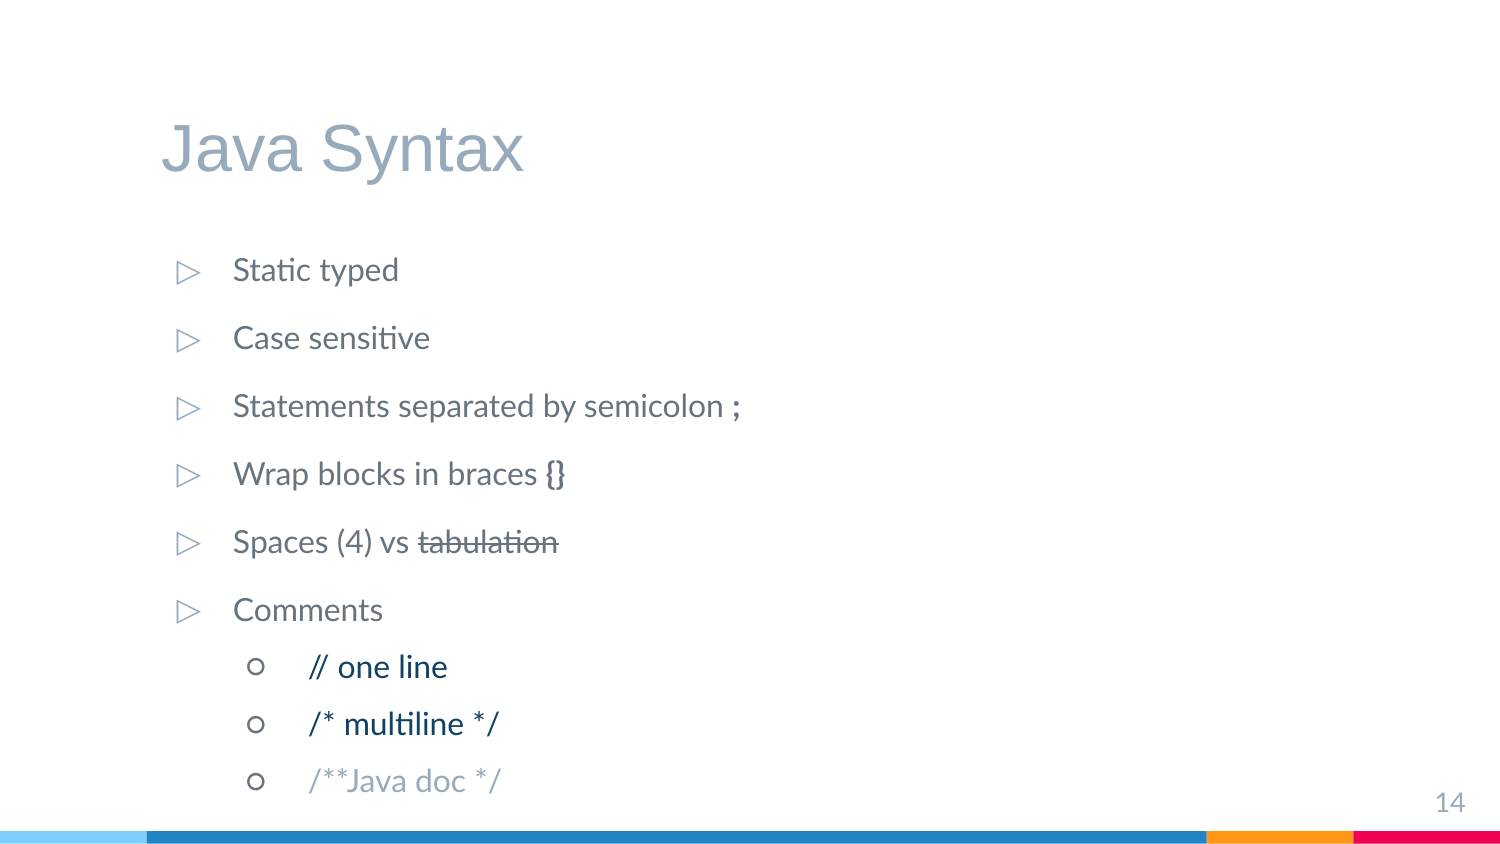

# Java Syntax
Static typed
Case sensitive
Statements separated by semicolon ;
Wrap blocks in braces {}
Spaces (4) vs tabulation
Comments
// one line
/* multiline */
/**Java doc */
14